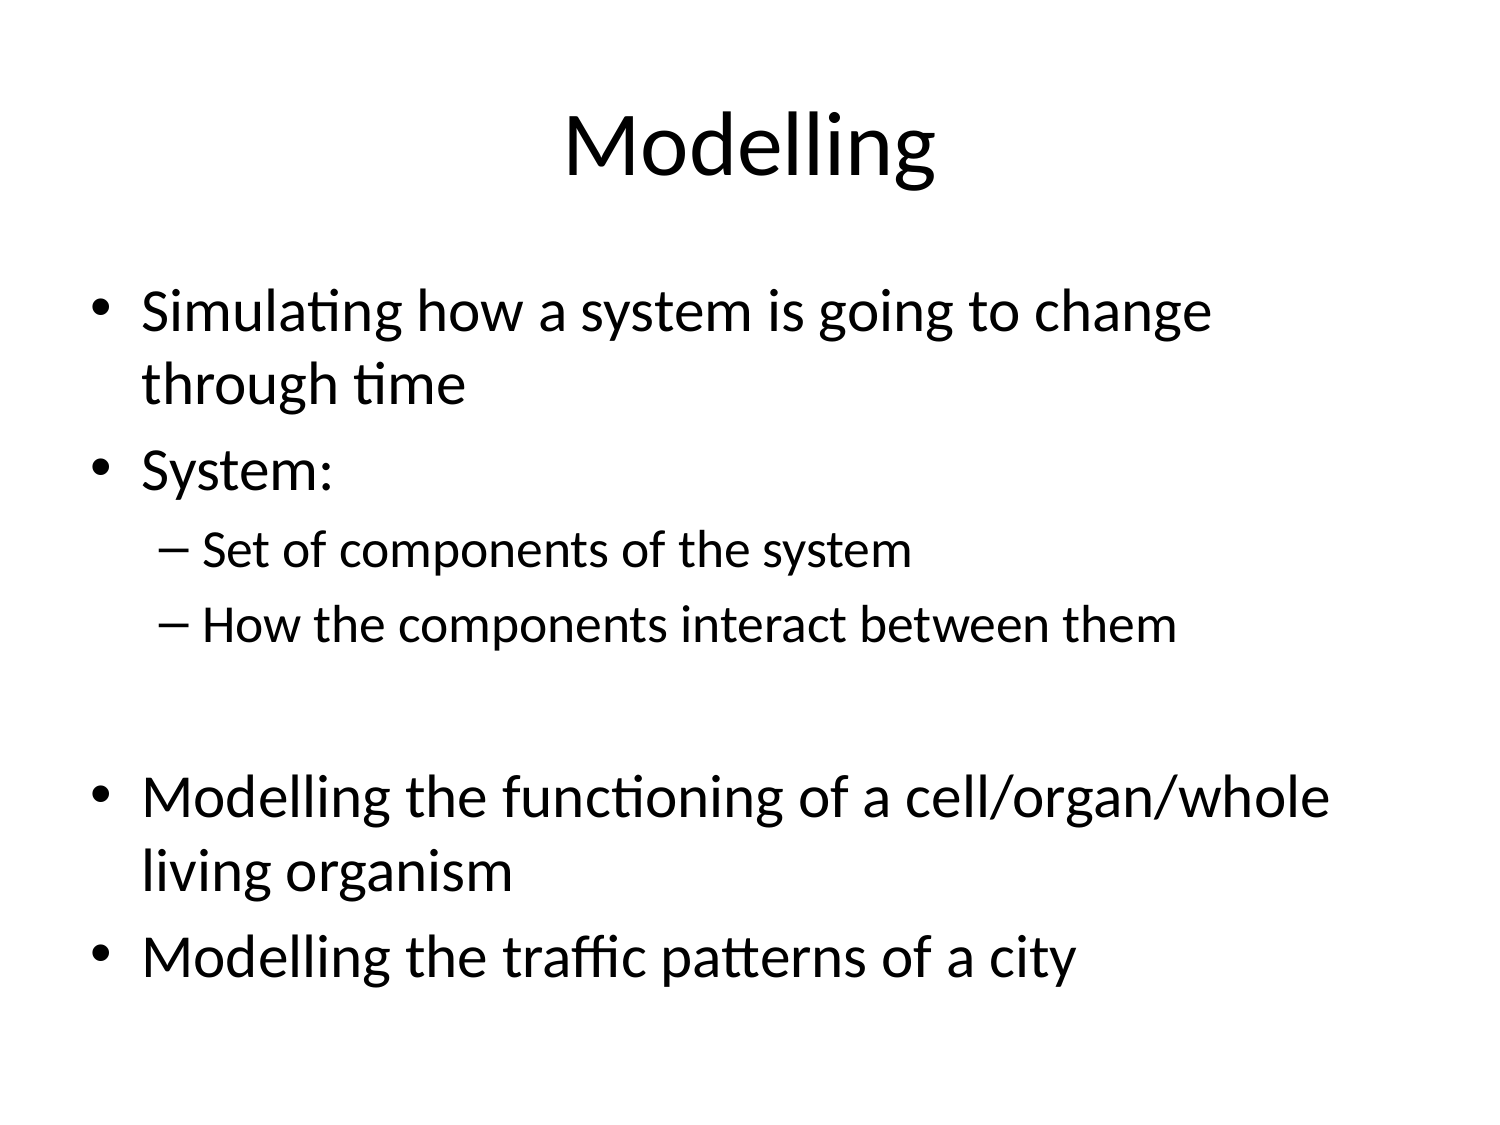

# Modelling
Simulating how a system is going to change through time
System:
Set of components of the system
How the components interact between them

Modelling the functioning of a cell/organ/whole living organism
Modelling the traffic patterns of a city